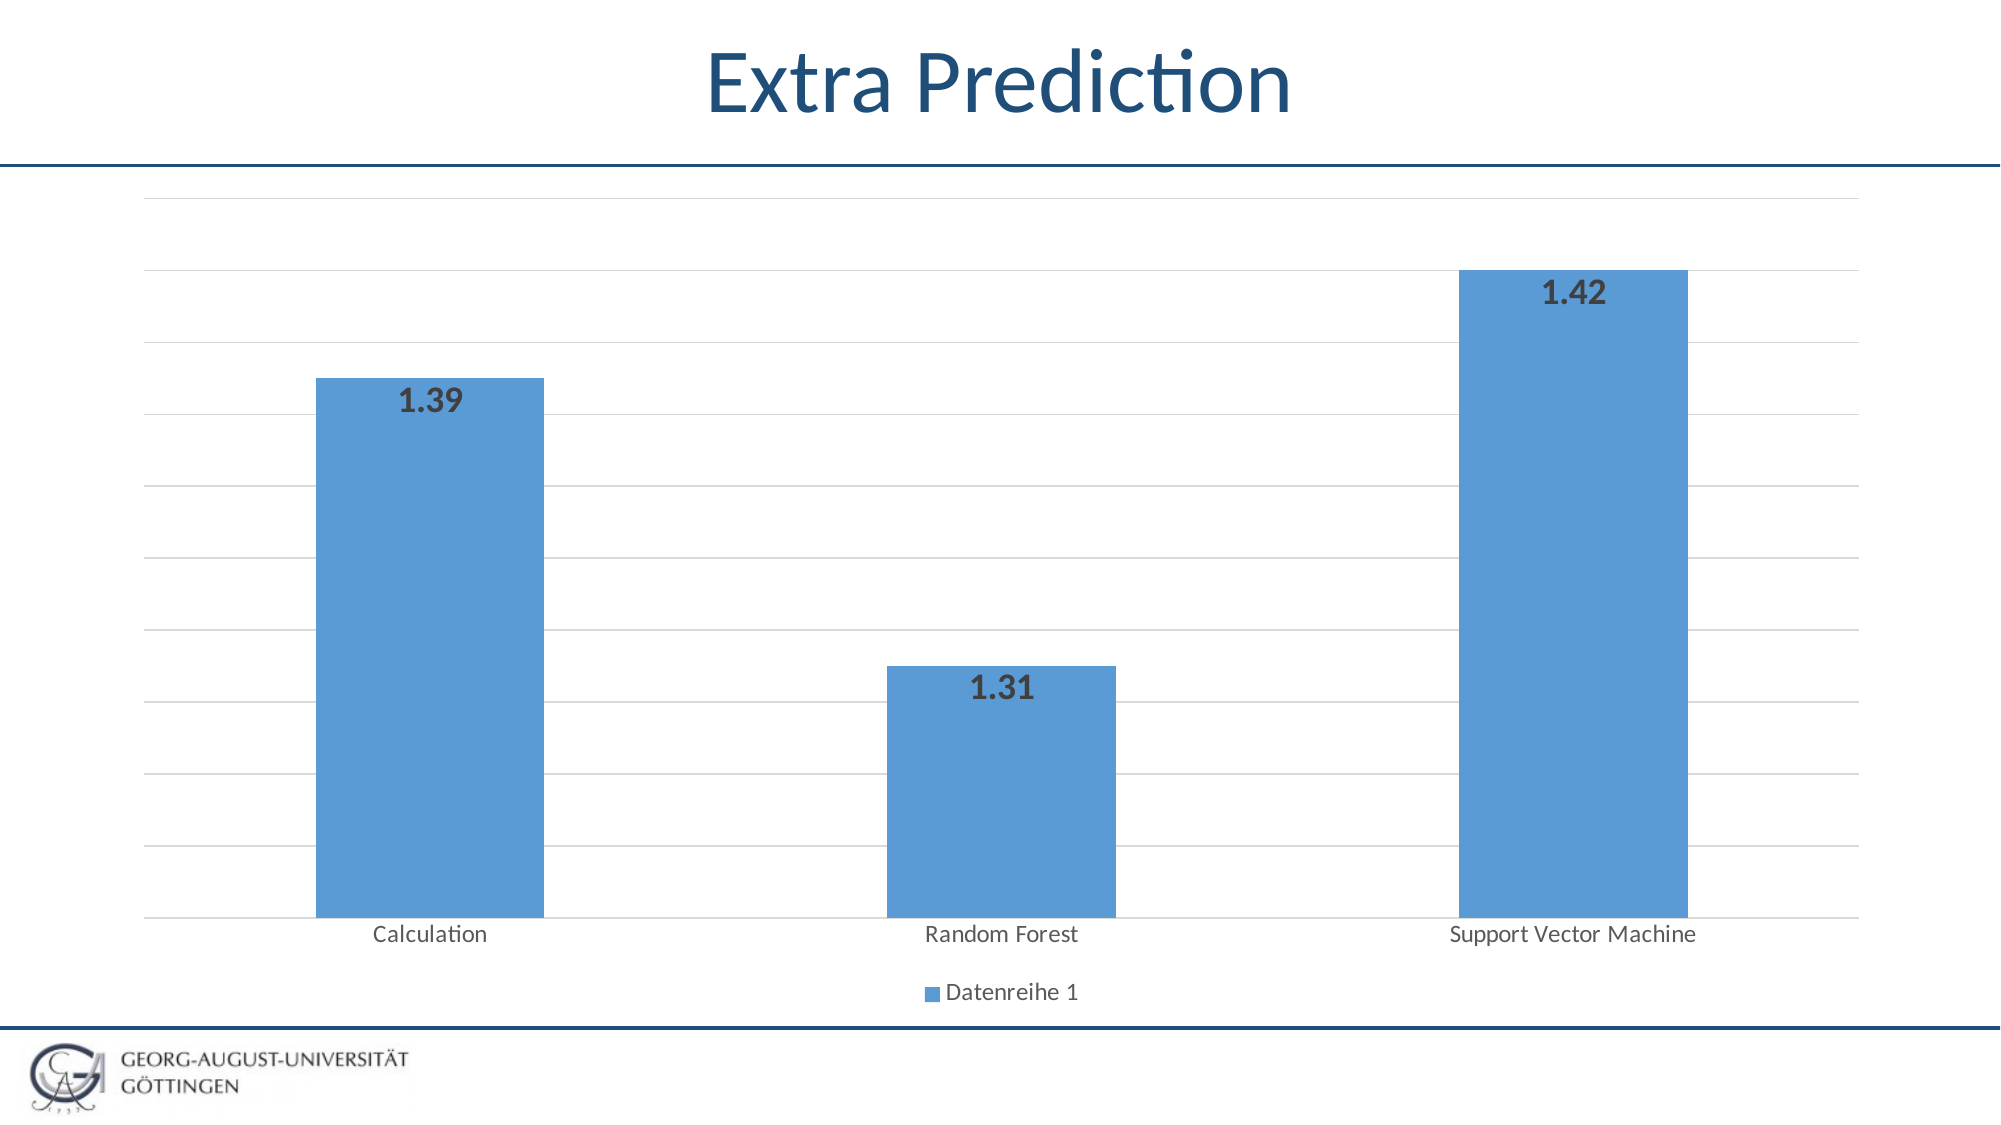

# Extra Prediction

### Chart

| Category | Datenreihe 1 |
|---|---|
| Calculation | 1.39 |
| Random Forest | 1.31 |
| Support Vector Machine | 1.42 |